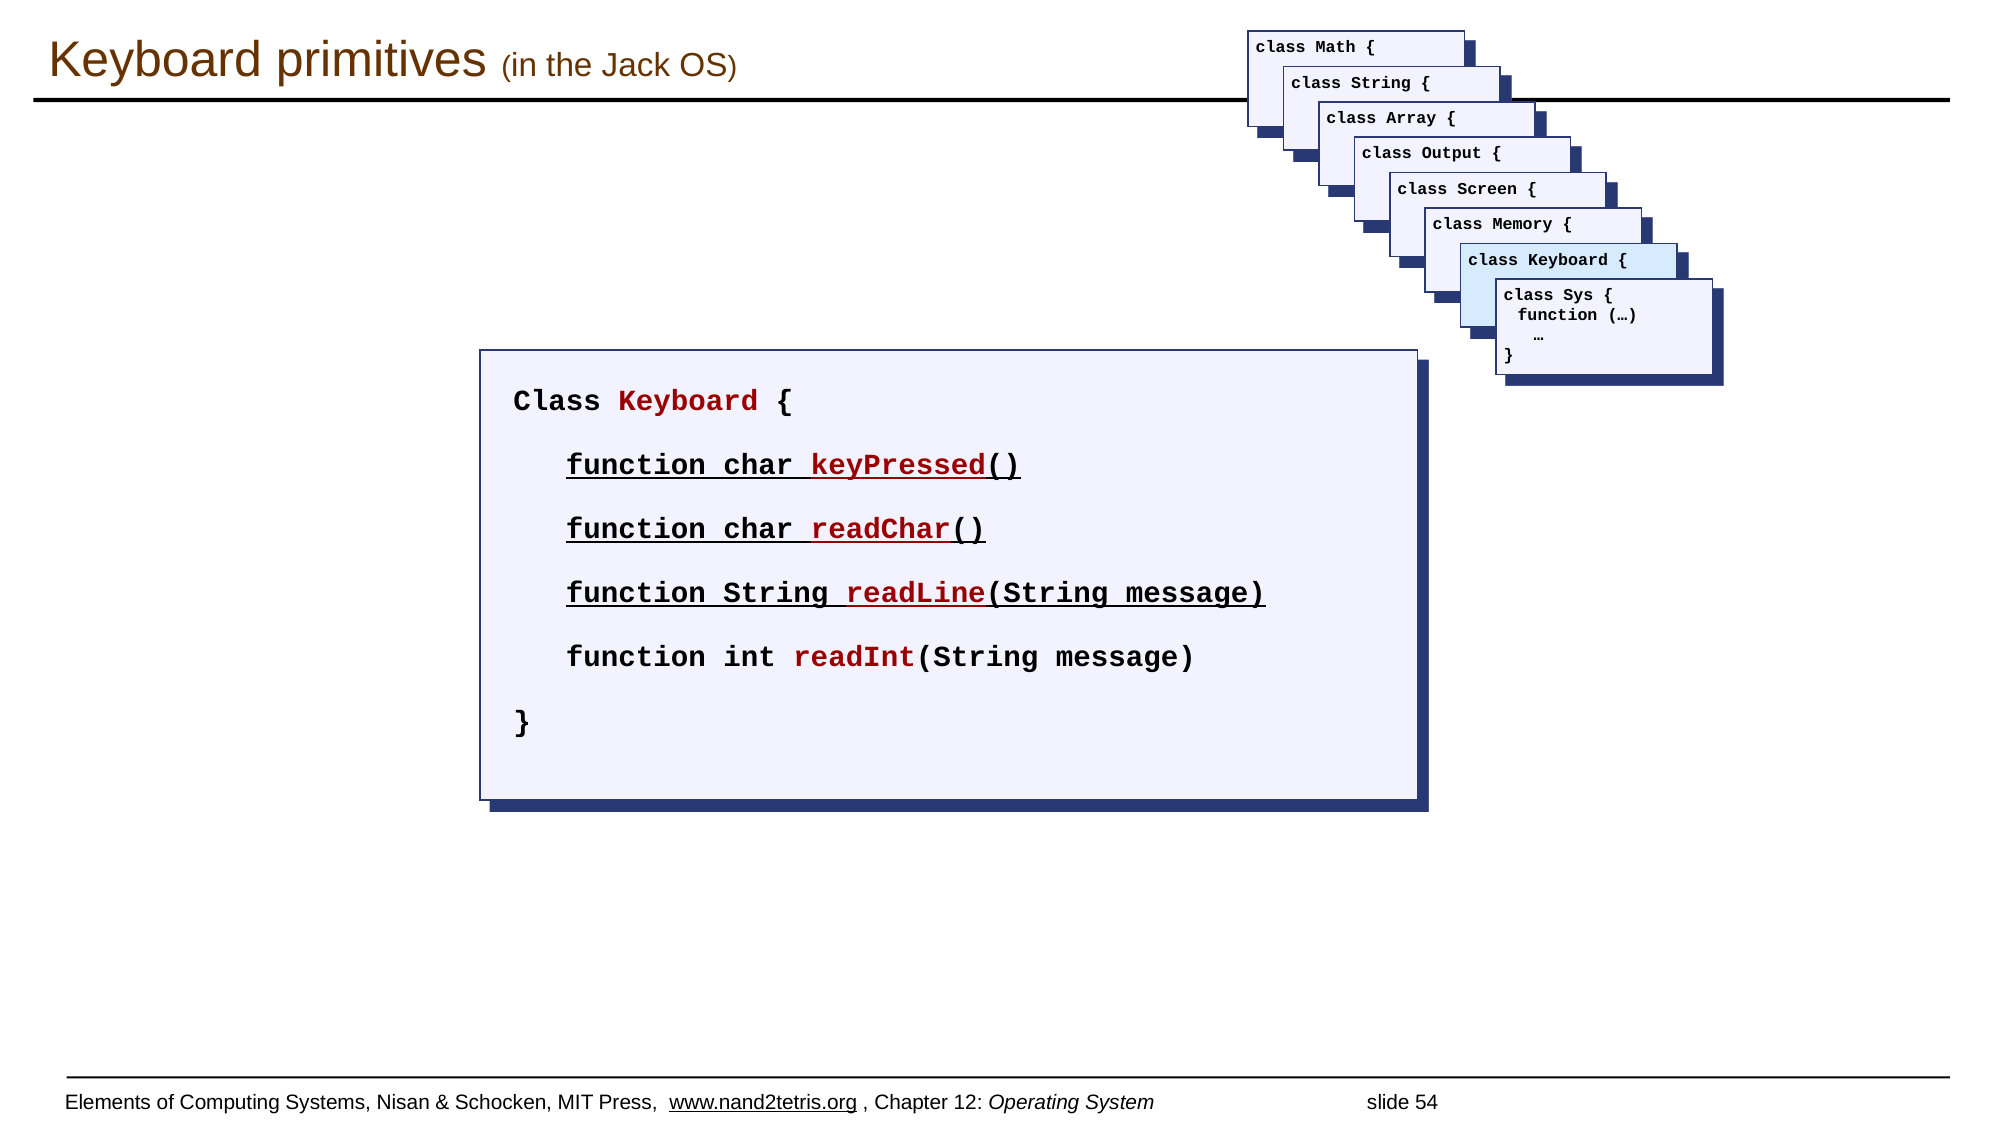

# Keyboard primitives (in the Jack OS)
class Math {
class String {
class Array {
class Output {
class Screen {
class Memory {
class Keyboard {
class Sys {
   function (…)
   …
}

Class Keyboard {
   function char keyPressed()
   function char readChar()
   function String readLine(String message)
   function int readInt(String message)
}